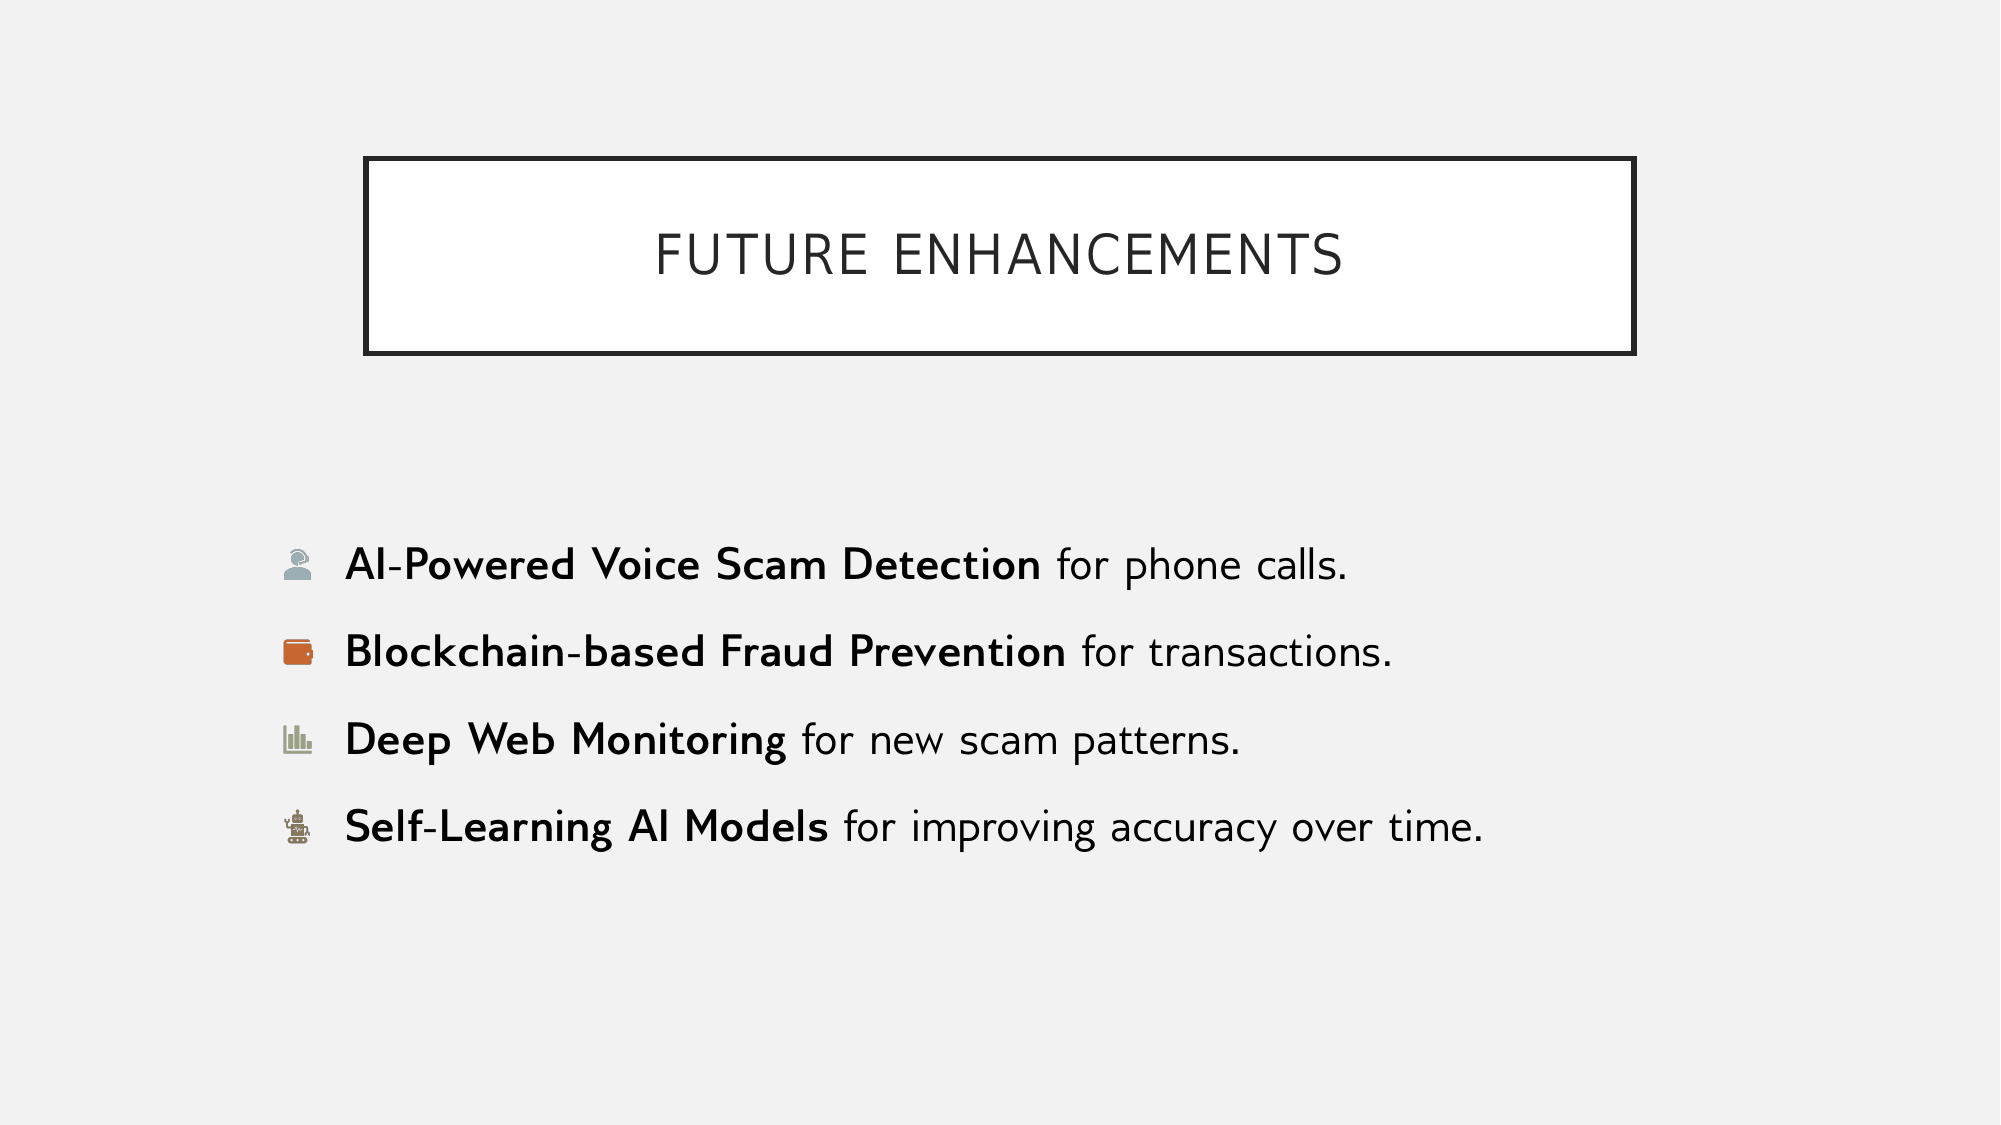

# FUTURE ENHANCEMENTS
AI-Powered Voice Scam Detection for phone calls.
Blockchain-based Fraud Prevention for transactions.
Deep Web Monitoring for new scam patterns.
Self-Learning AI Models for improving accuracy over time.